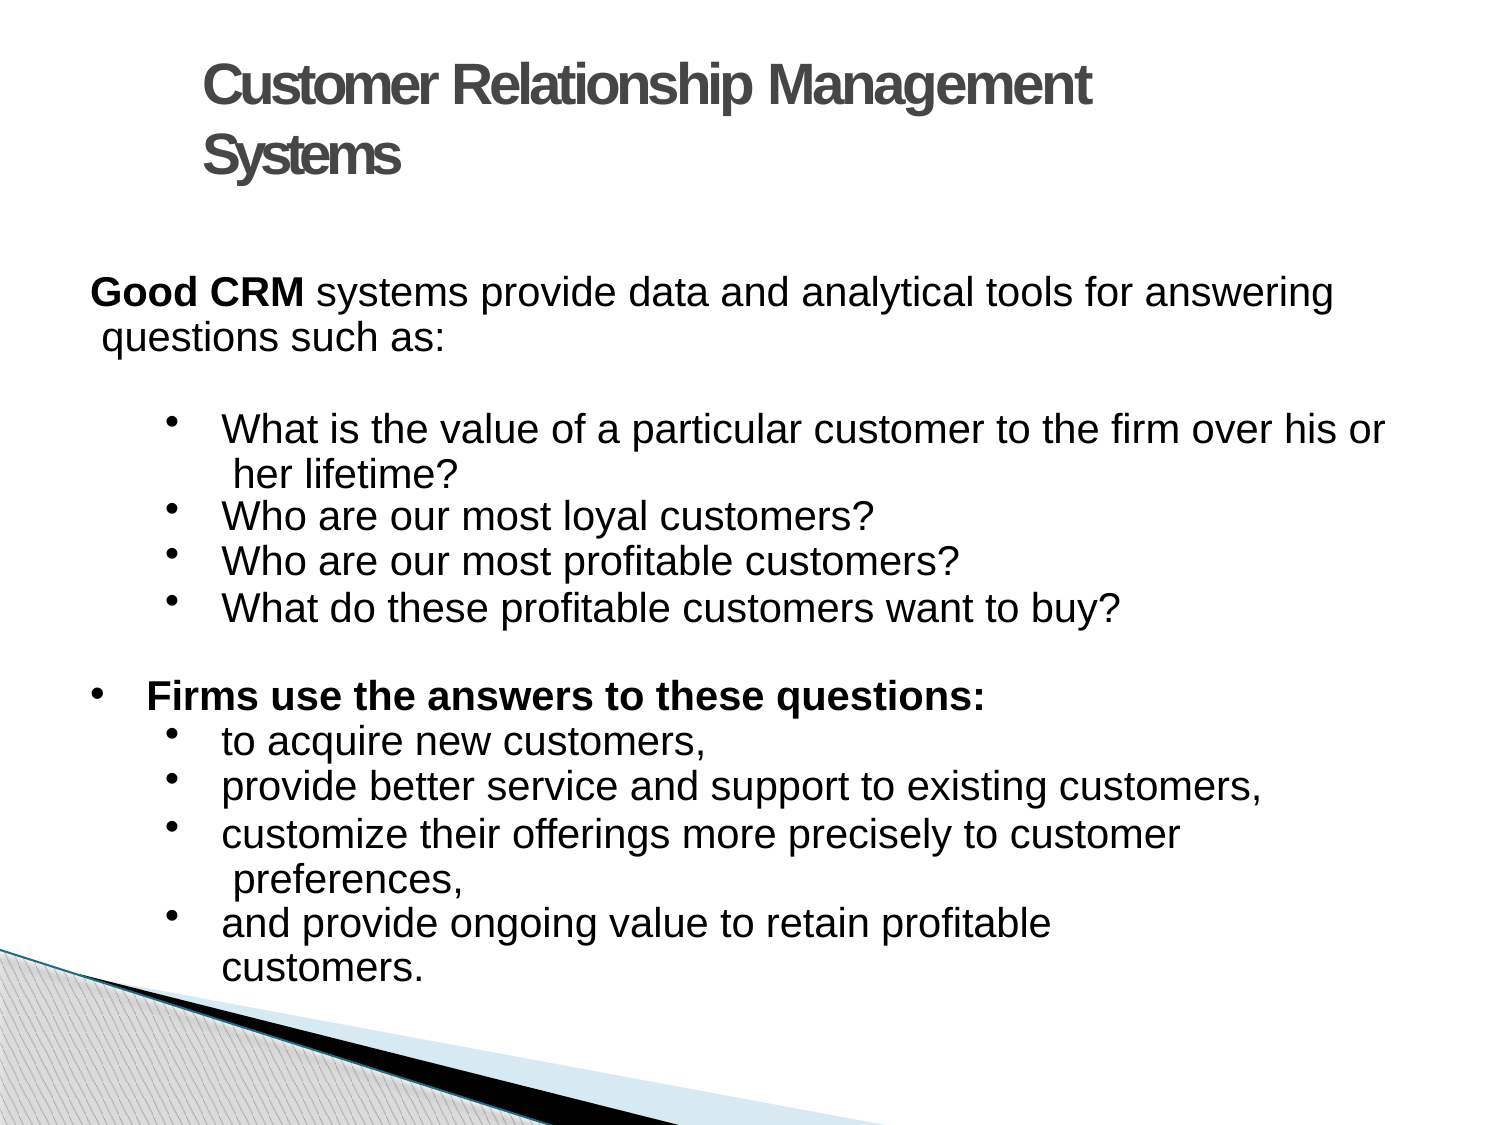

# Customer Relationship Management Systems
Good CRM systems provide data and analytical tools for answering  questions such as:

What is the value of a particular customer to the firm over his or  her lifetime?
Who are our most loyal customers?
Who are our most profitable customers?
What do these profitable customers want to buy?
Firms use the answers to these questions:
to acquire new customers,
provide better service and support to existing customers,
customize their offerings more precisely to customer  preferences,
and provide ongoing value to retain profitable customers.